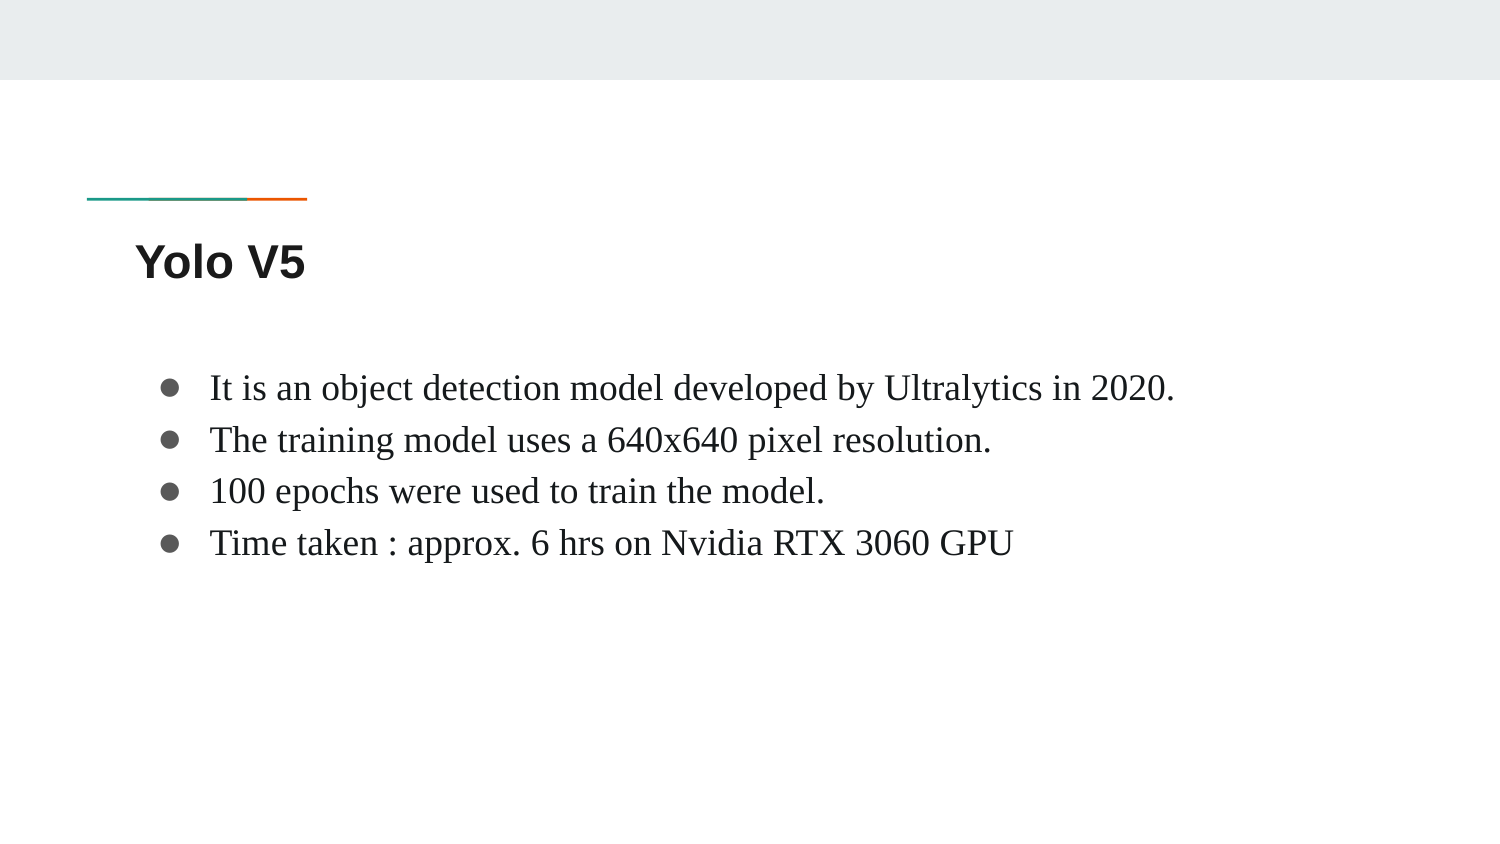

# Yolo V5
It is an object detection model developed by Ultralytics in 2020.
The training model uses a 640x640 pixel resolution.
100 epochs were used to train the model.
Time taken : approx. 6 hrs on Nvidia RTX 3060 GPU